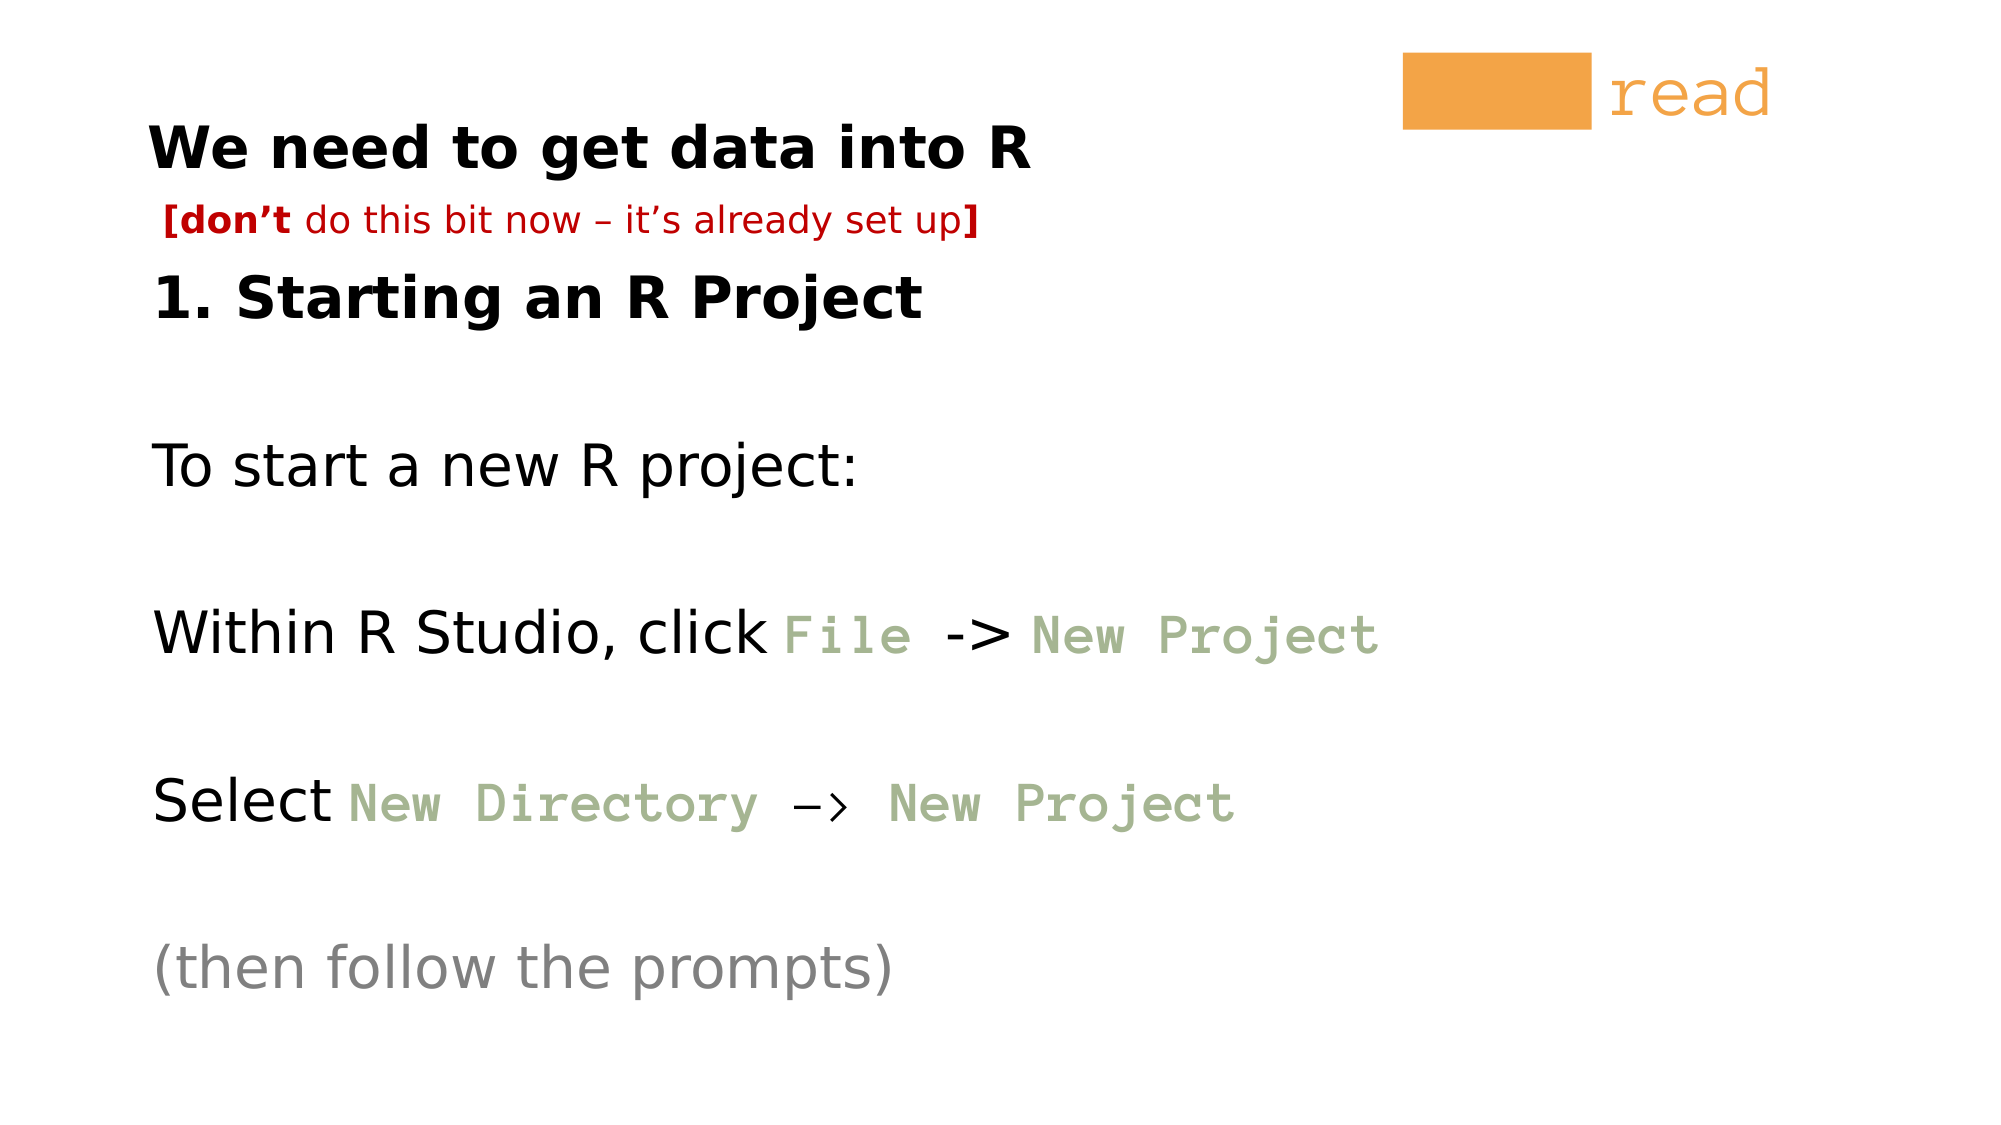

read

We need to get data into R
[don’t do this bit now – it’s already set up]
1. Starting an R Project

To start a new R project:

Within R Studio, click File -> New Project

Select New Directory -> New Project

(then follow the prompts)